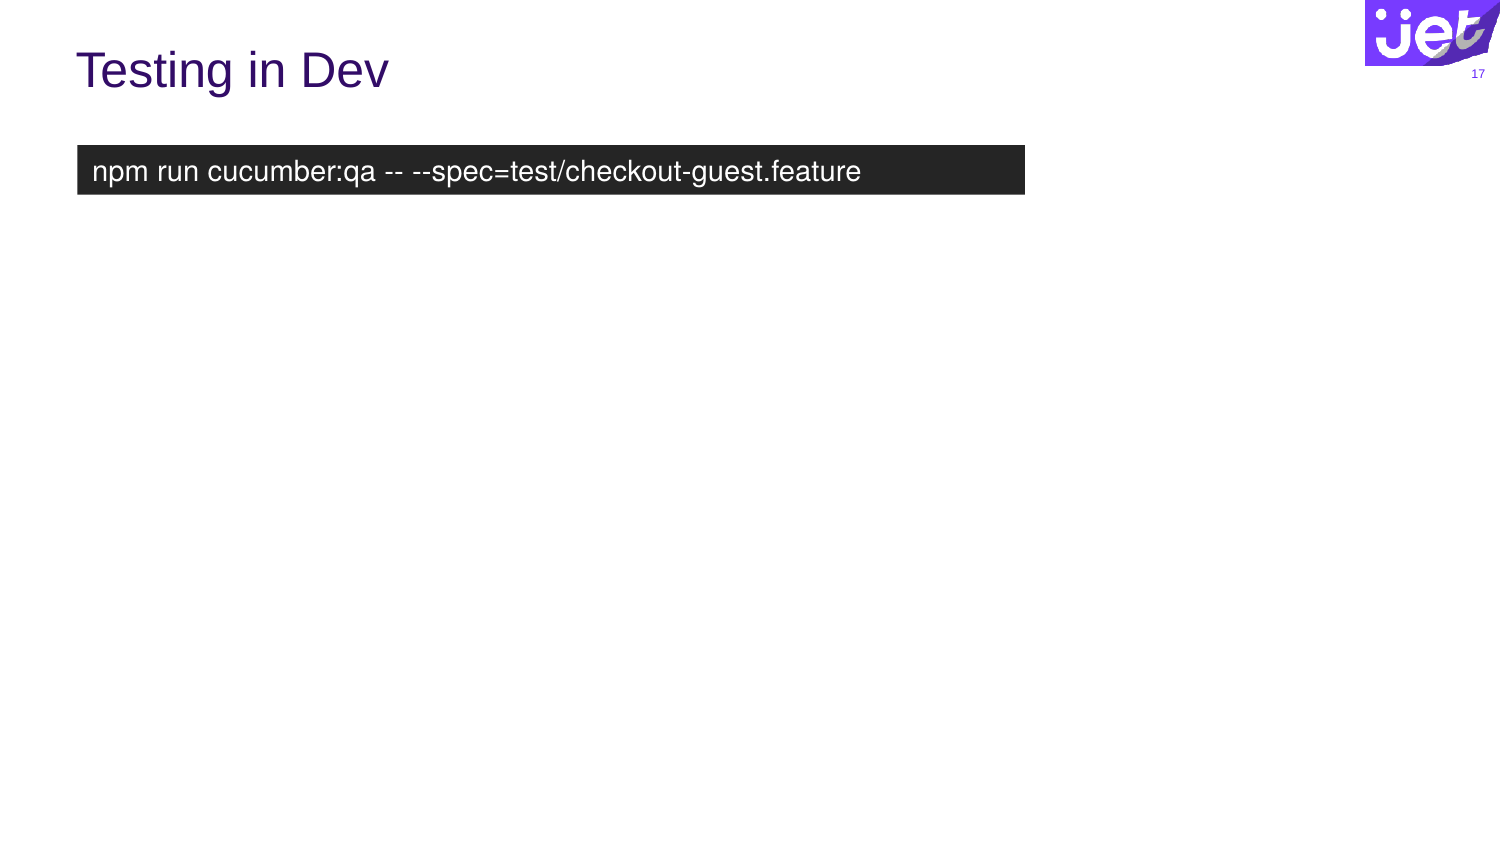

# Testing in Dev
17
npm run cucumber:qa -- --spec=test/checkout-guest.feature